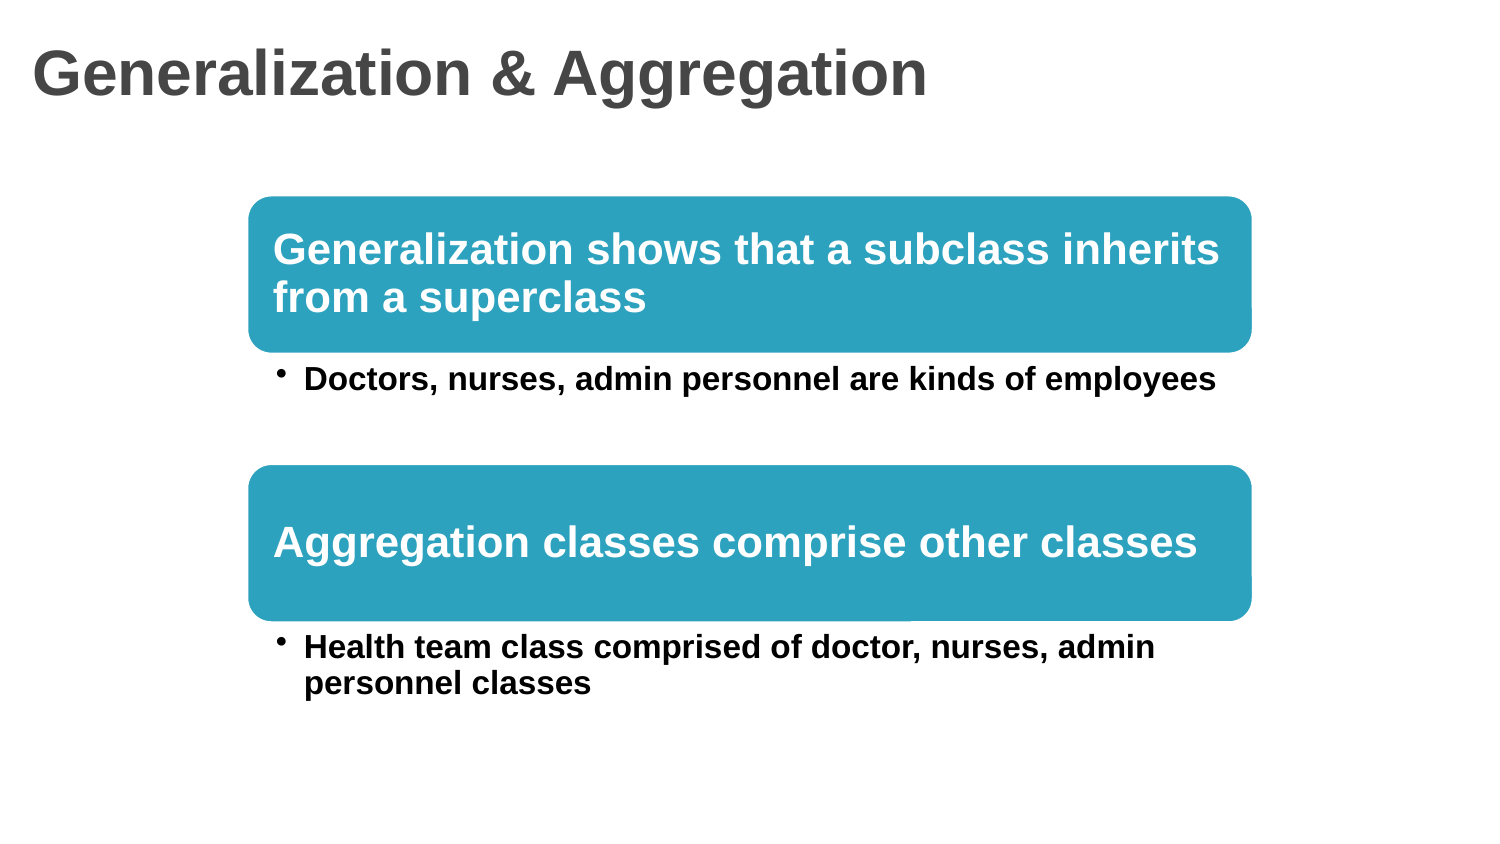

# Generalization & Aggregation
Generalization shows that a subclass inherits from a superclass
Doctors, nurses, admin personnel are kinds of employees
Aggregation classes comprise other classes
Health team class comprised of doctor, nurses, admin personnel classes